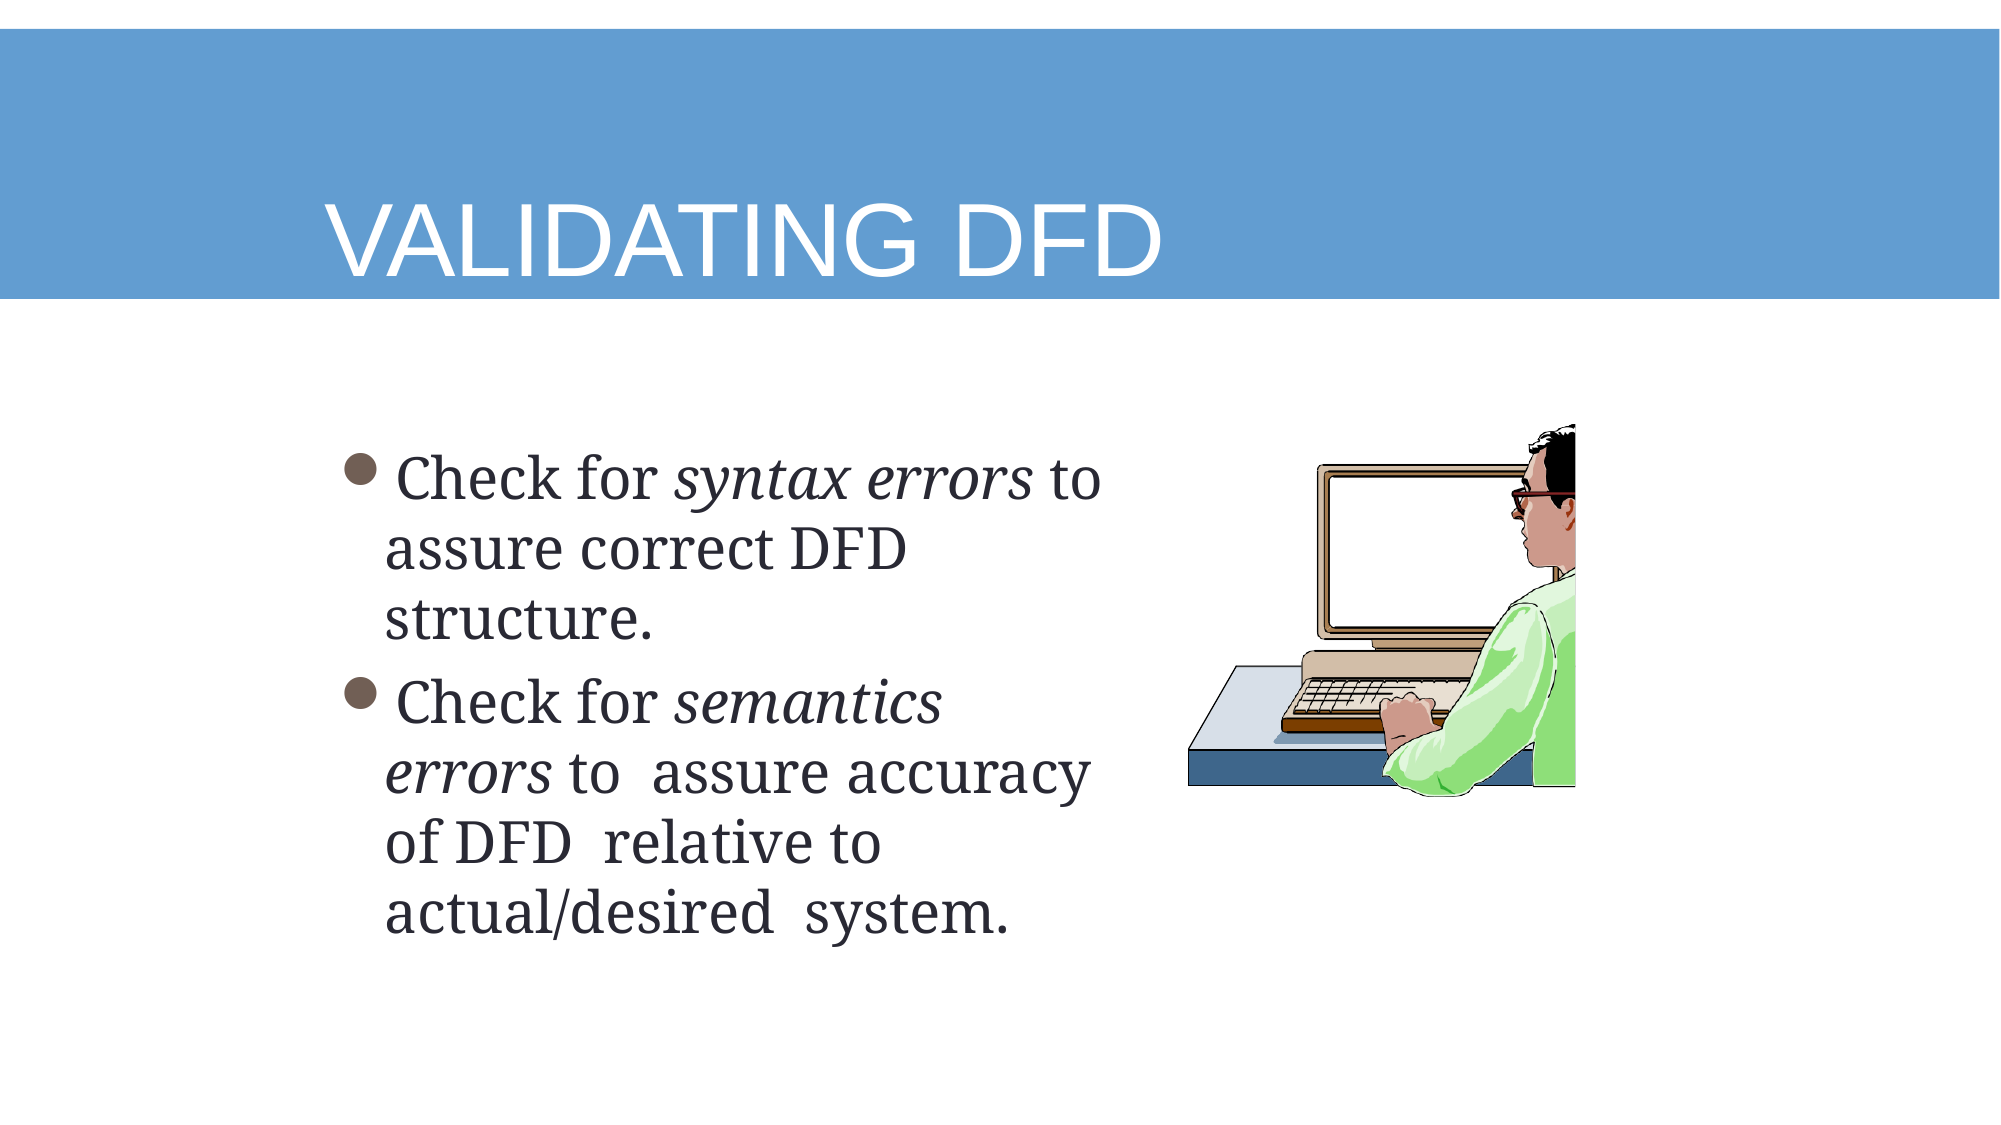

# Validating DFD

Check for syntax errors to  assure correct DFD structure.
Check for semantics errors to  assure accuracy of DFD  relative to actual/desired  system.